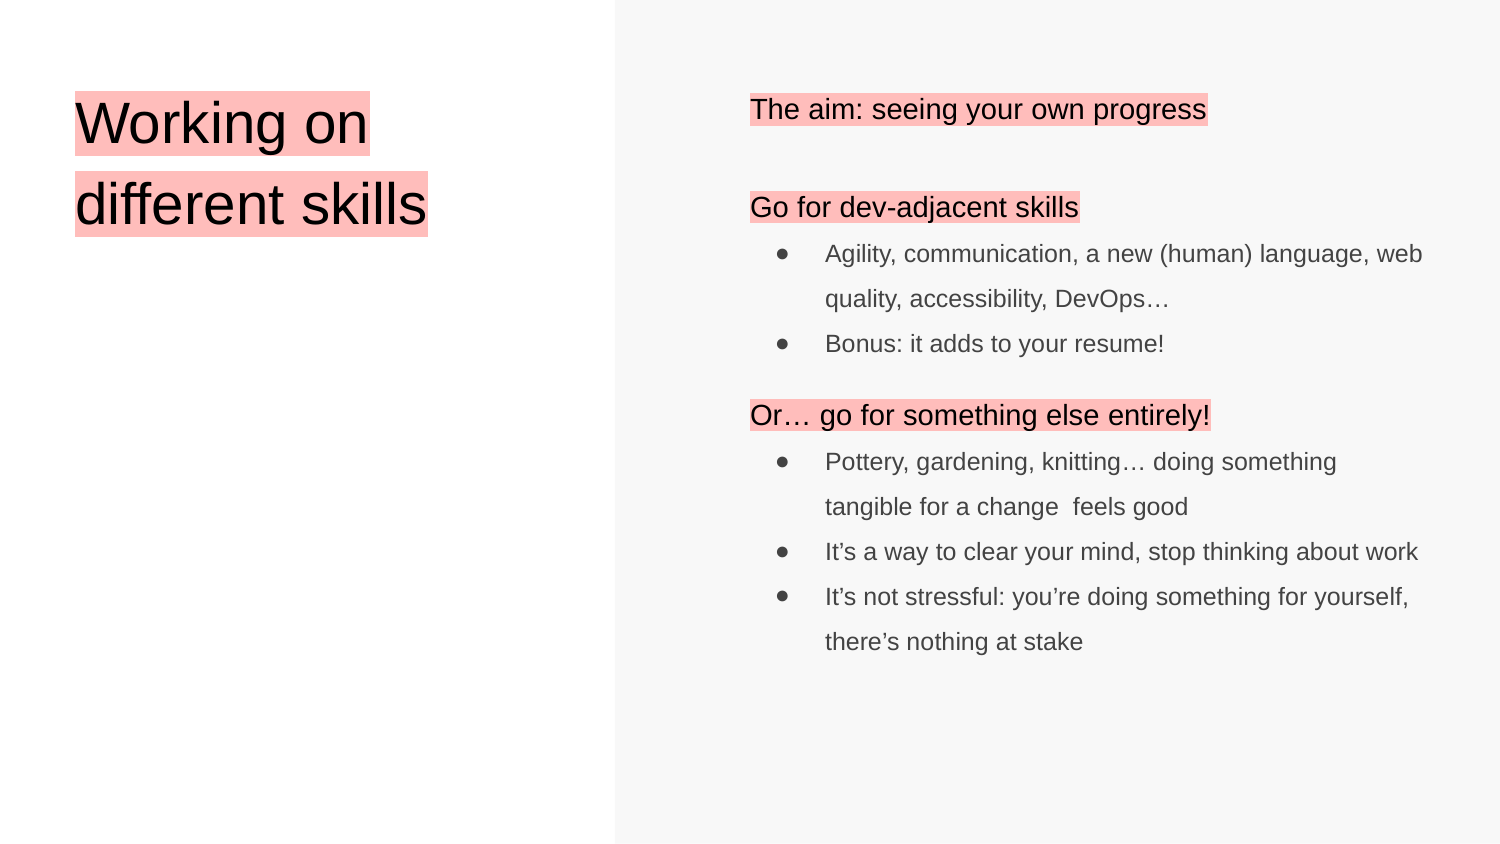

The aim: seeing your own progress

Go for dev-adjacent skills
Agility, communication, a new (human) language, web quality, accessibility, DevOps…
Bonus: it adds to your resume!
Or… go for something else entirely!
Pottery, gardening, knitting… doing something tangible for a change  feels good
It’s a way to clear your mind, stop thinking about work
It’s not stressful: you’re doing something for yourself, there’s nothing at stake
Working on different skills